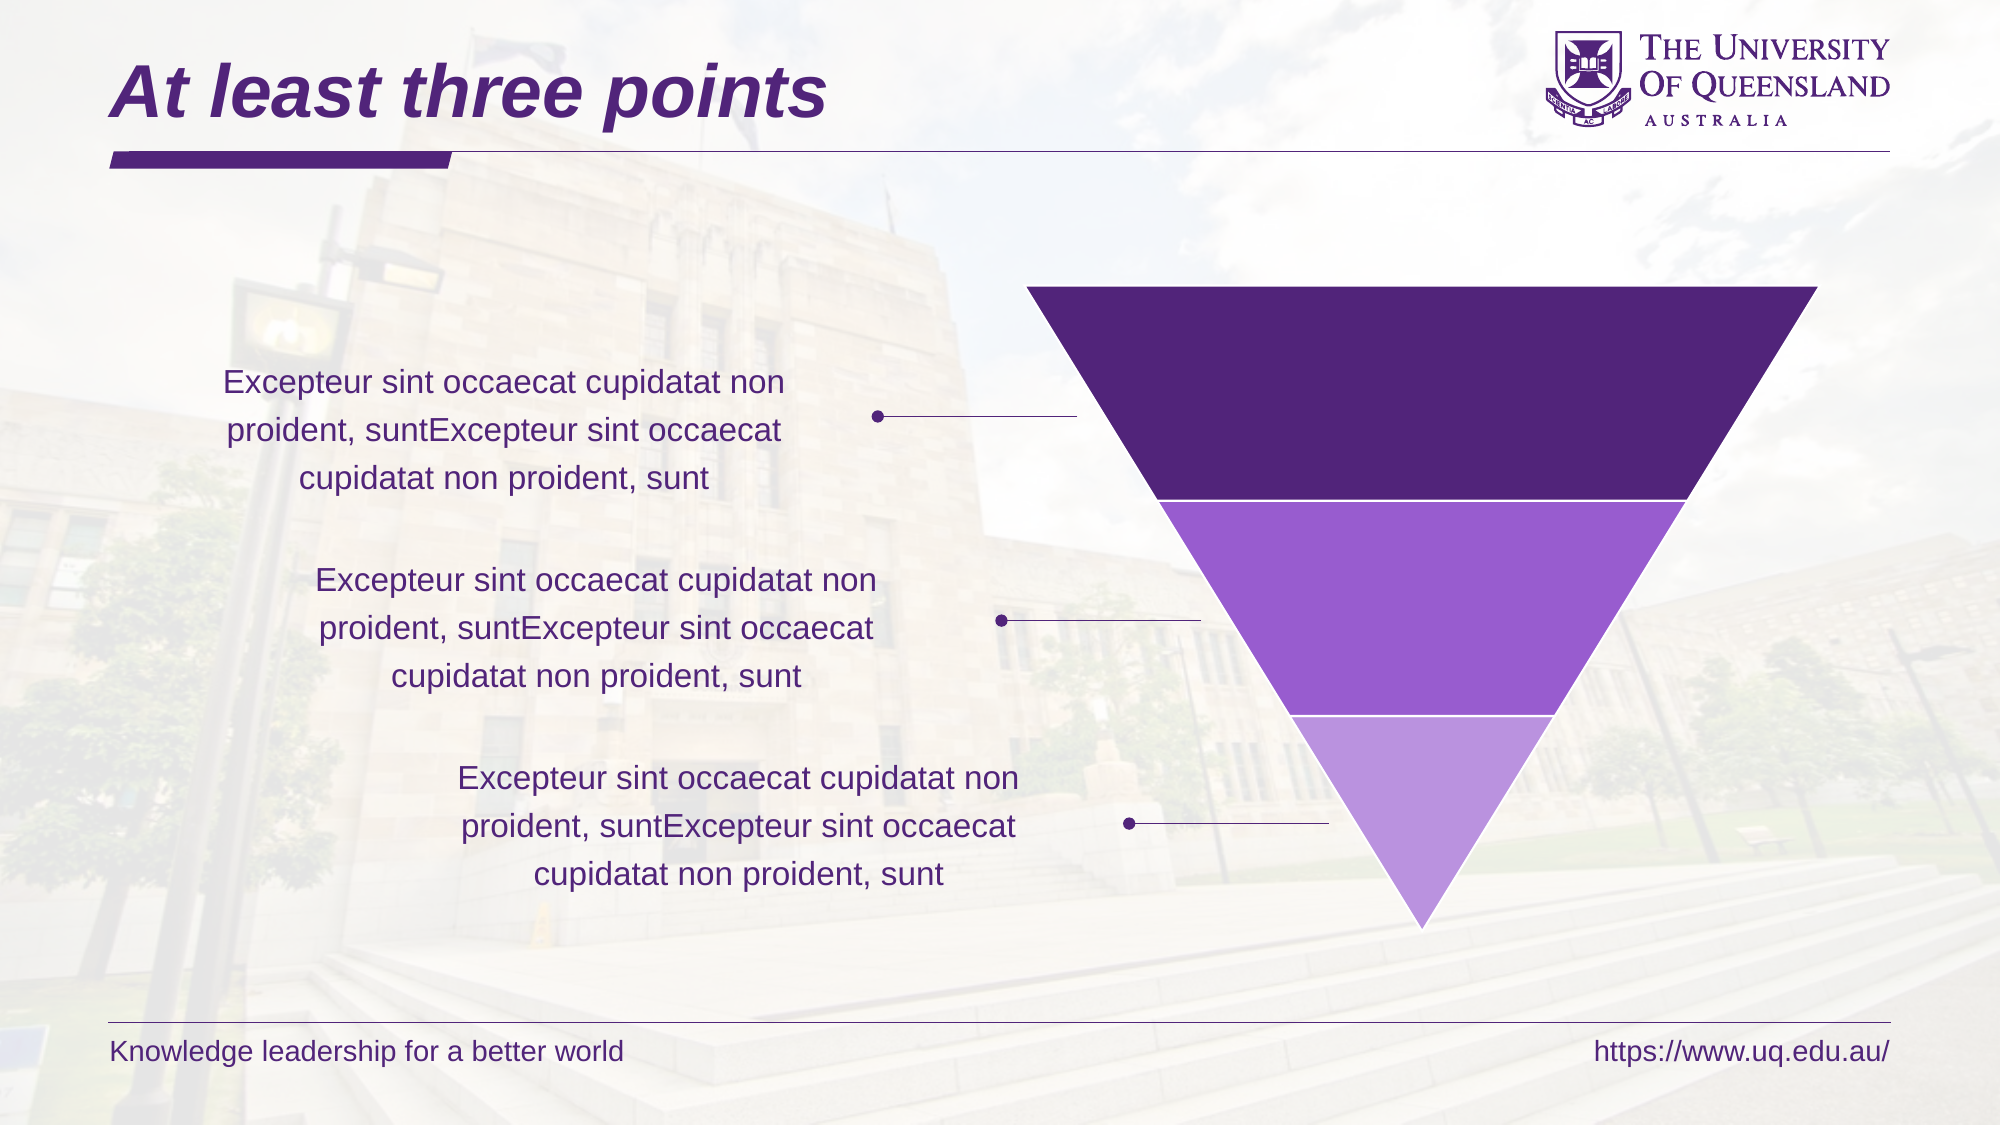

# At least three points

Excepteur sint occaecat cupidatat non proident, suntExcepteur sint occaecat cupidatat non proident, sunt

Excepteur sint occaecat cupidatat non proident, suntExcepteur sint occaecat cupidatat non proident, sunt

Excepteur sint occaecat cupidatat non proident, suntExcepteur sint occaecat cupidatat non proident, sunt